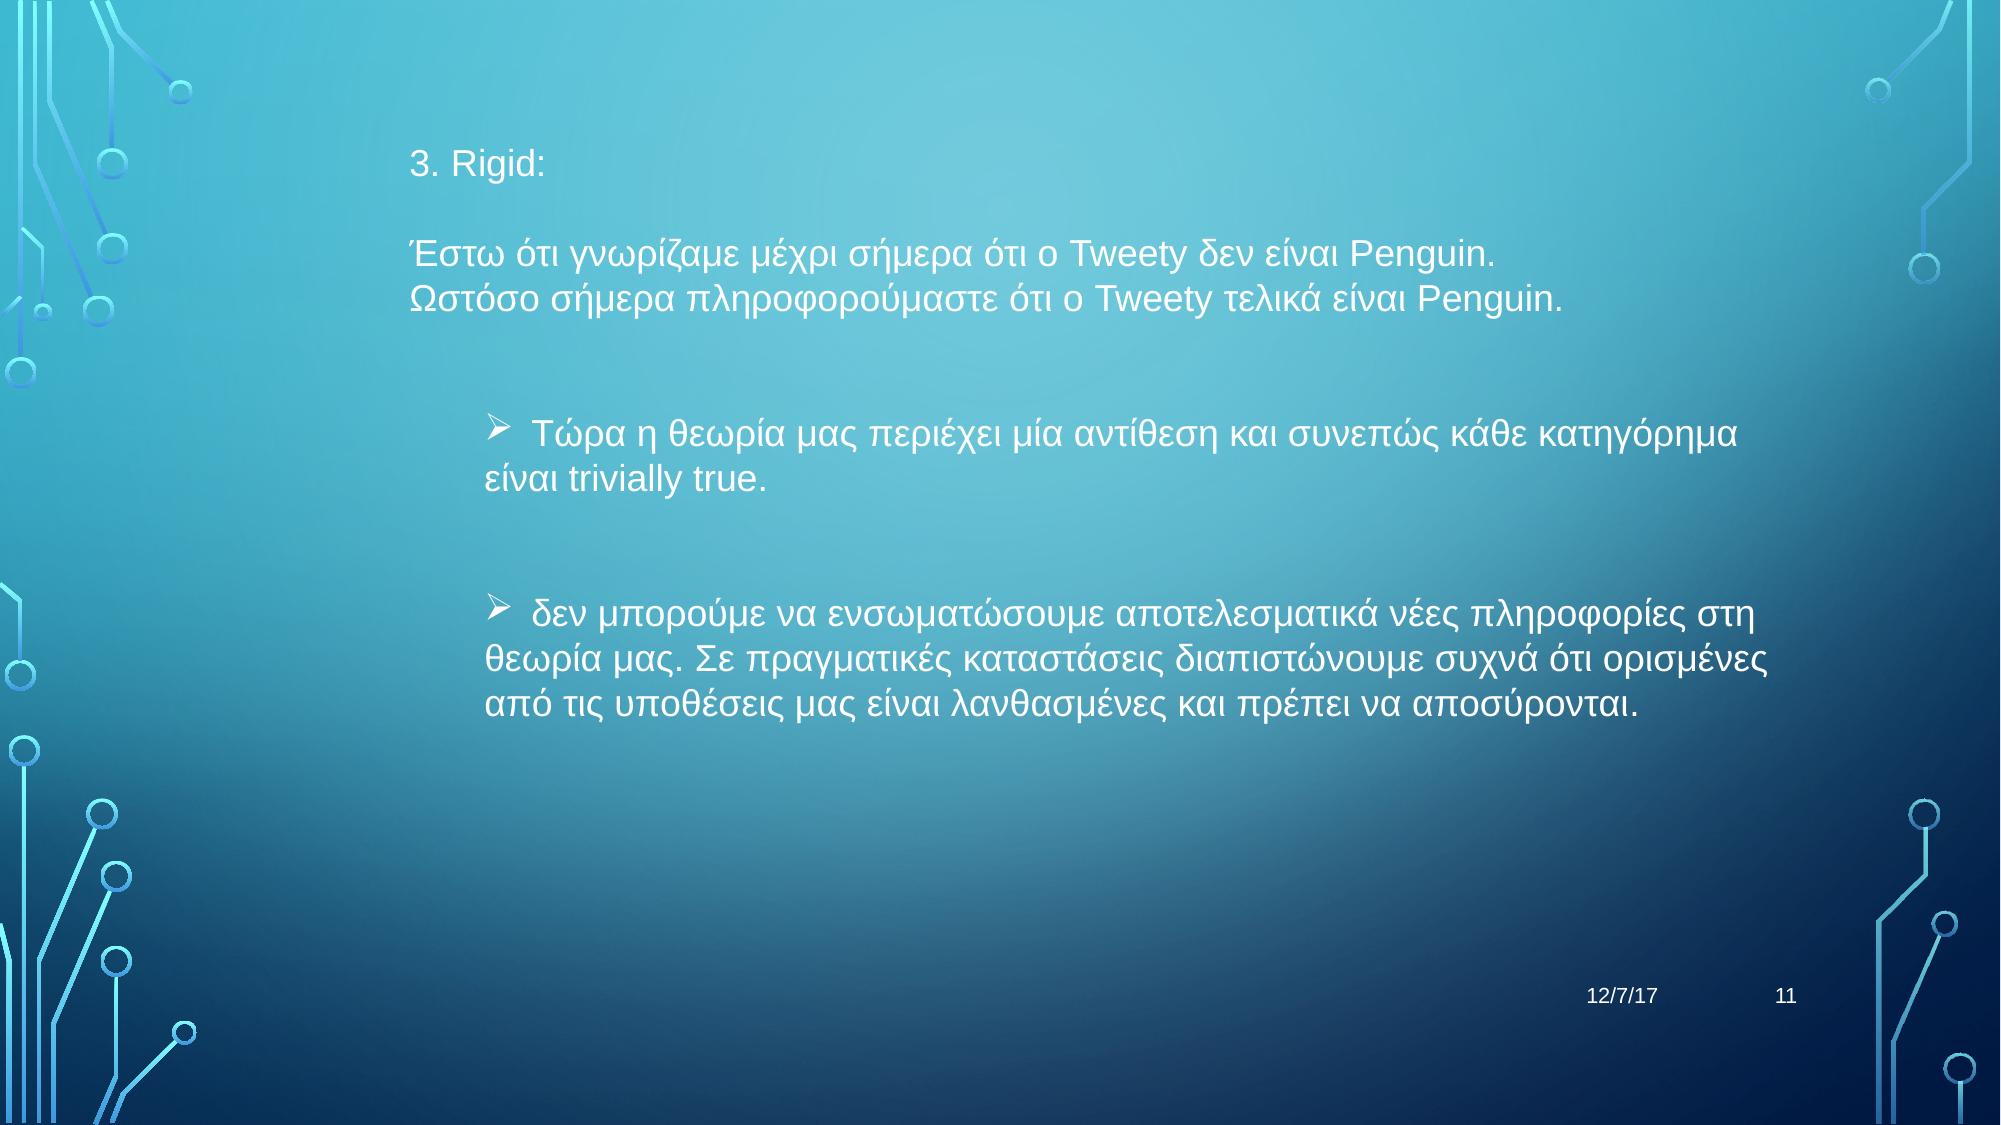

3. Rigid:

Έστω ότι γνωρίζαμε μέχρι σήμερα ότι ο Tweety δεν είναι Penguin.
Ωστόσο σήμερα πληροφορούμαστε ότι ο Tweety τελικά είναι Penguin.

Τώρα η θεωρία μας περιέχει μία αντίθεση και συνεπώς κάθε κατηγόρημα
είναι trivially true.

δεν μπορούμε να ενσωματώσουμε αποτελεσματικά νέες πληροφορίες στη
θεωρία μας. Σε πραγματικές καταστάσεις διαπιστώνουμε συχνά ότι ορισμένες
από τις υποθέσεις μας είναι λανθασμένες και πρέπει να αποσύρονται.

11
12/7/17